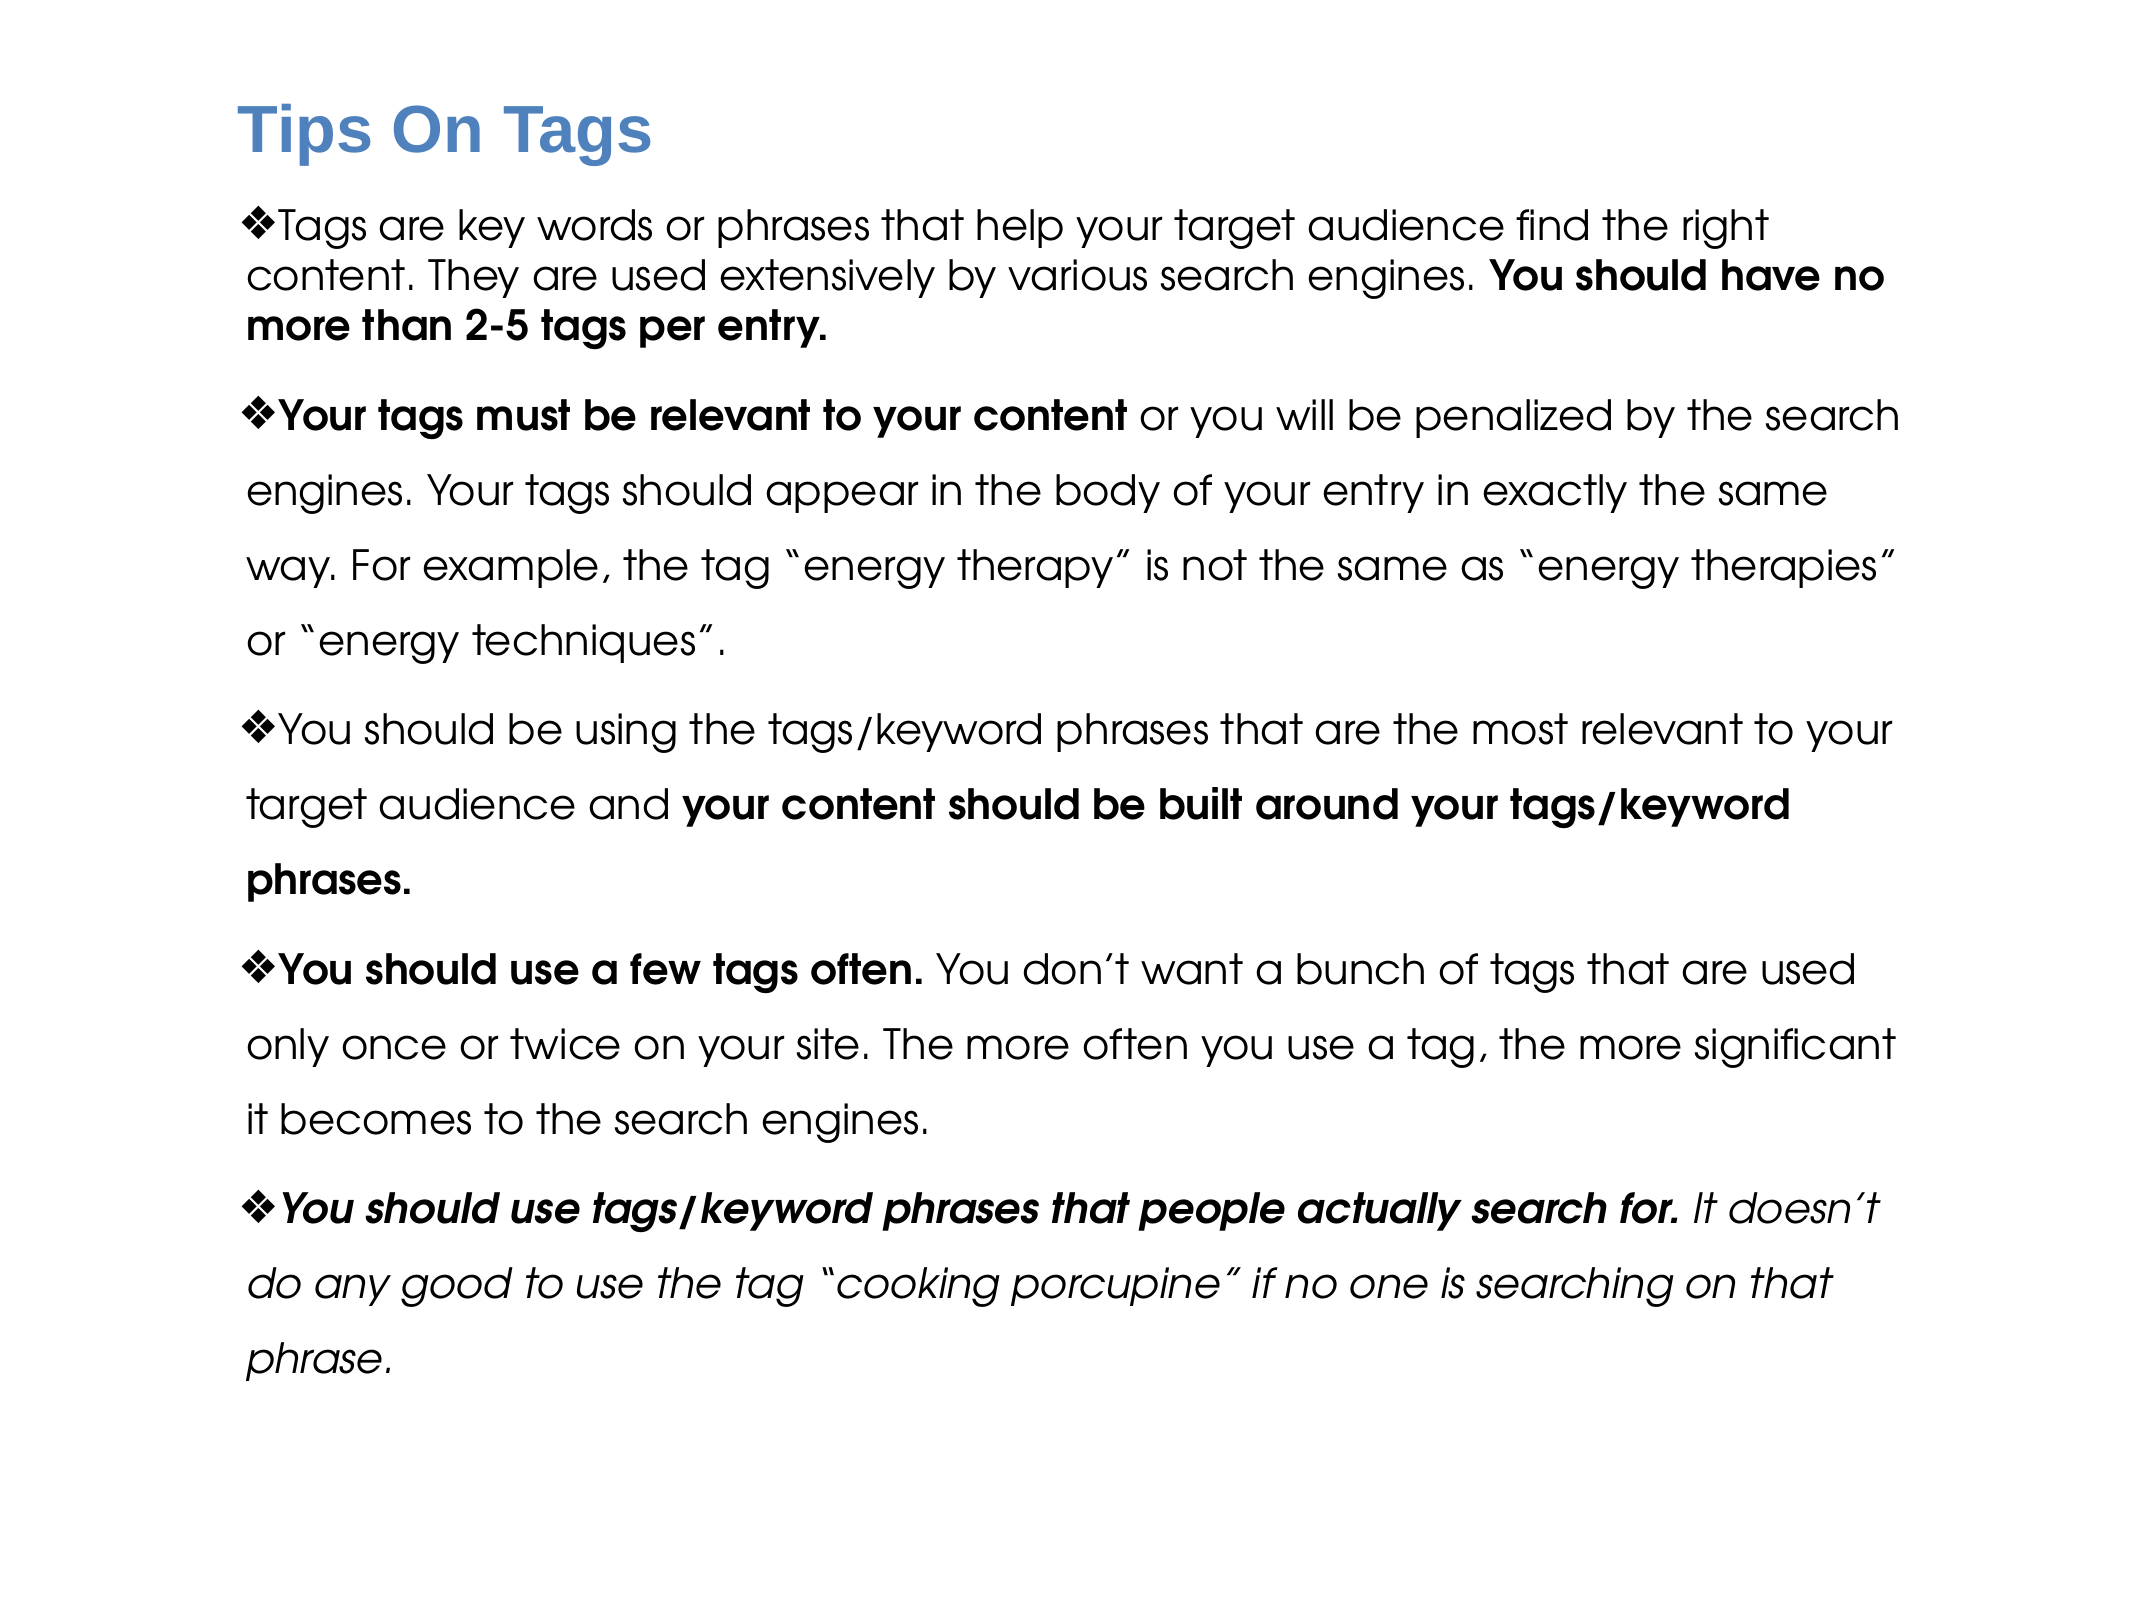

Tips On Tags
Tags are key words or phrases that help your target audience find the right content. They are used extensively by various search engines. You should have no more than 2-5 tags per entry.
Your tags must be relevant to your content or you will be penalized by the search engines. Your tags should appear in the body of your entry in exactly the same way. For example, the tag “energy therapy” is not the same as “energy therapies” or “energy techniques”.
You should be using the tags/keyword phrases that are the most relevant to your target audience and your content should be built around your tags/keyword phrases.
You should use a few tags often. You don’t want a bunch of tags that are used only once or twice on your site. The more often you use a tag, the more significant it becomes to the search engines.
You should use tags/keyword phrases that people actually search for. It doesn’t do any good to use the tag “cooking porcupine” if no one is searching on that phrase.